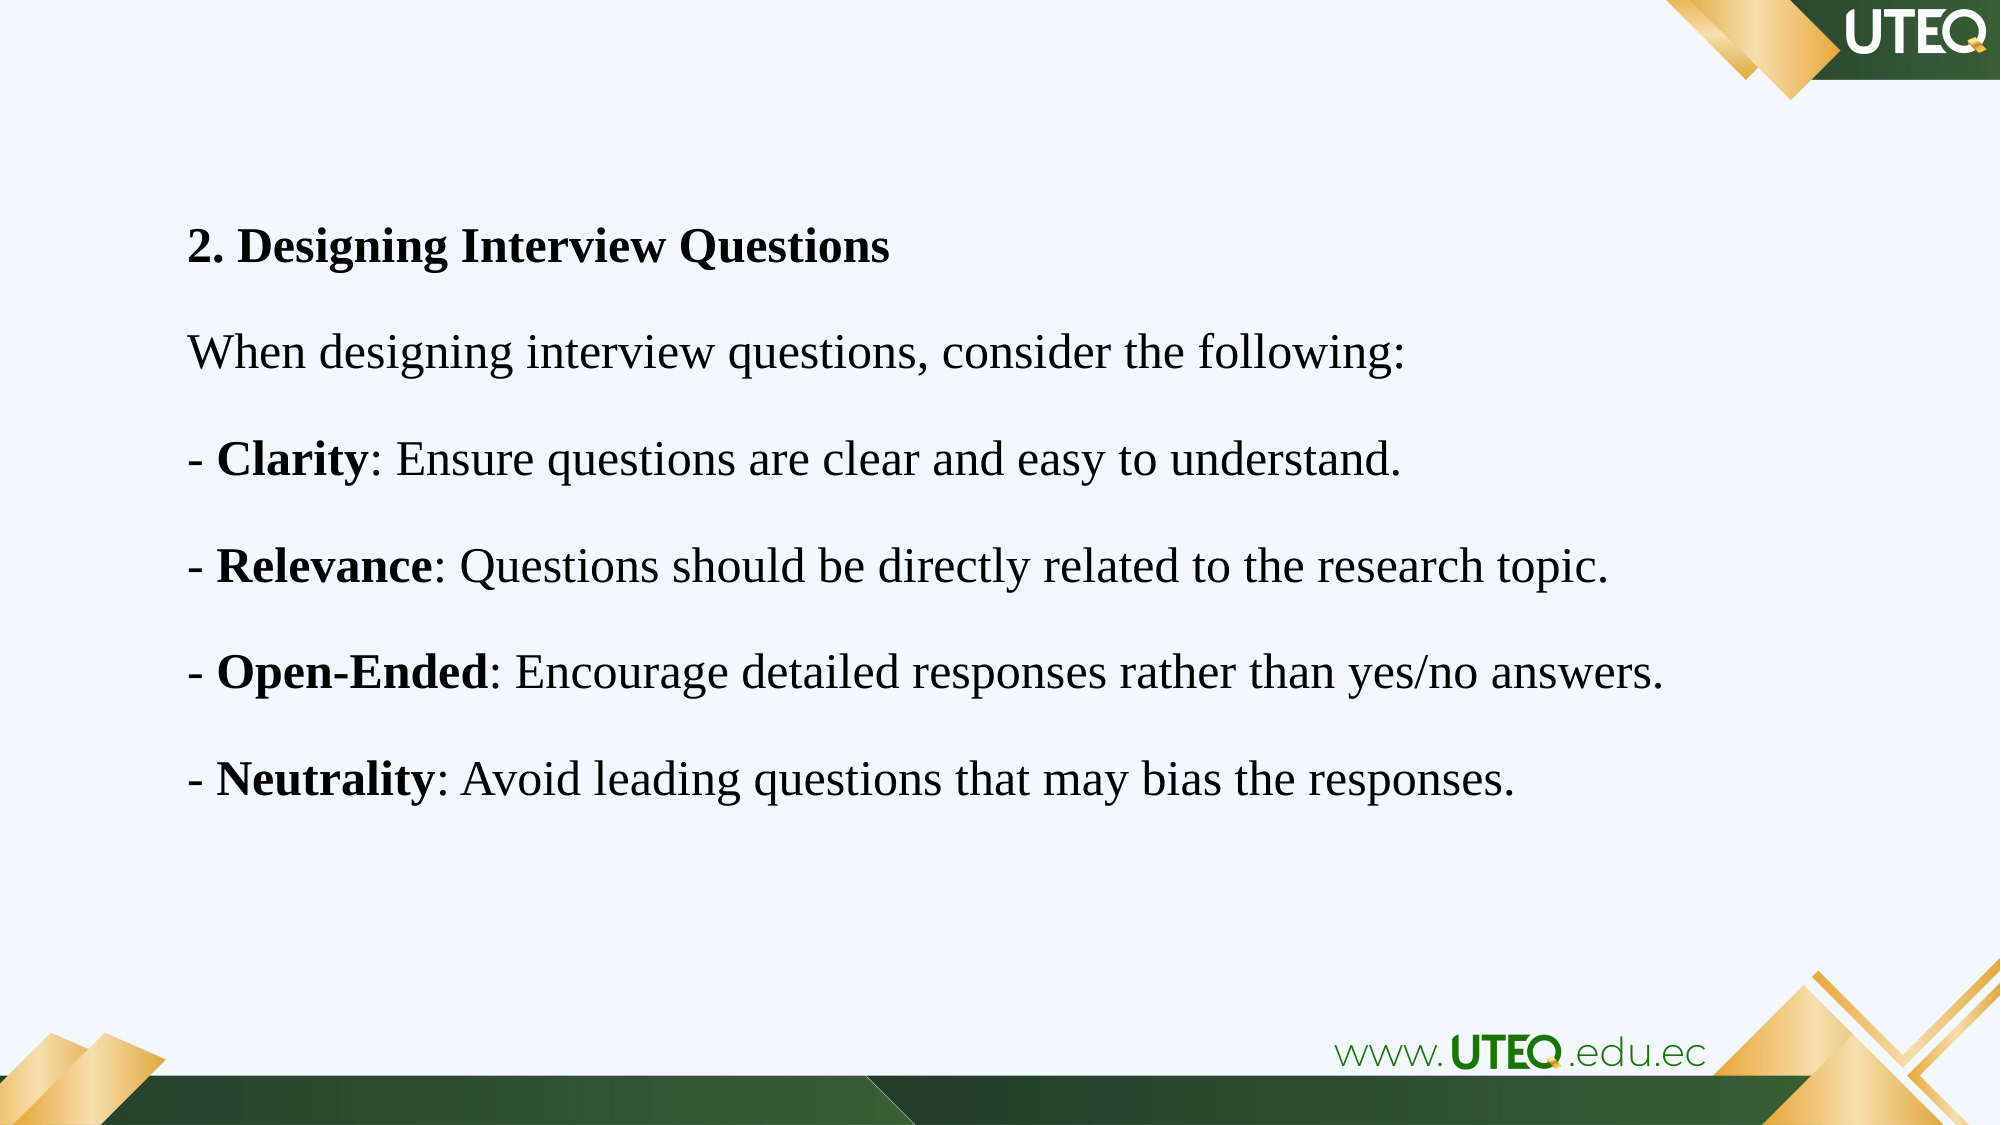

2. Designing Interview Questions
When designing interview questions, consider the following:
- Clarity: Ensure questions are clear and easy to understand.
- Relevance: Questions should be directly related to the research topic.
- Open-Ended: Encourage detailed responses rather than yes/no answers.
- Neutrality: Avoid leading questions that may bias the responses.